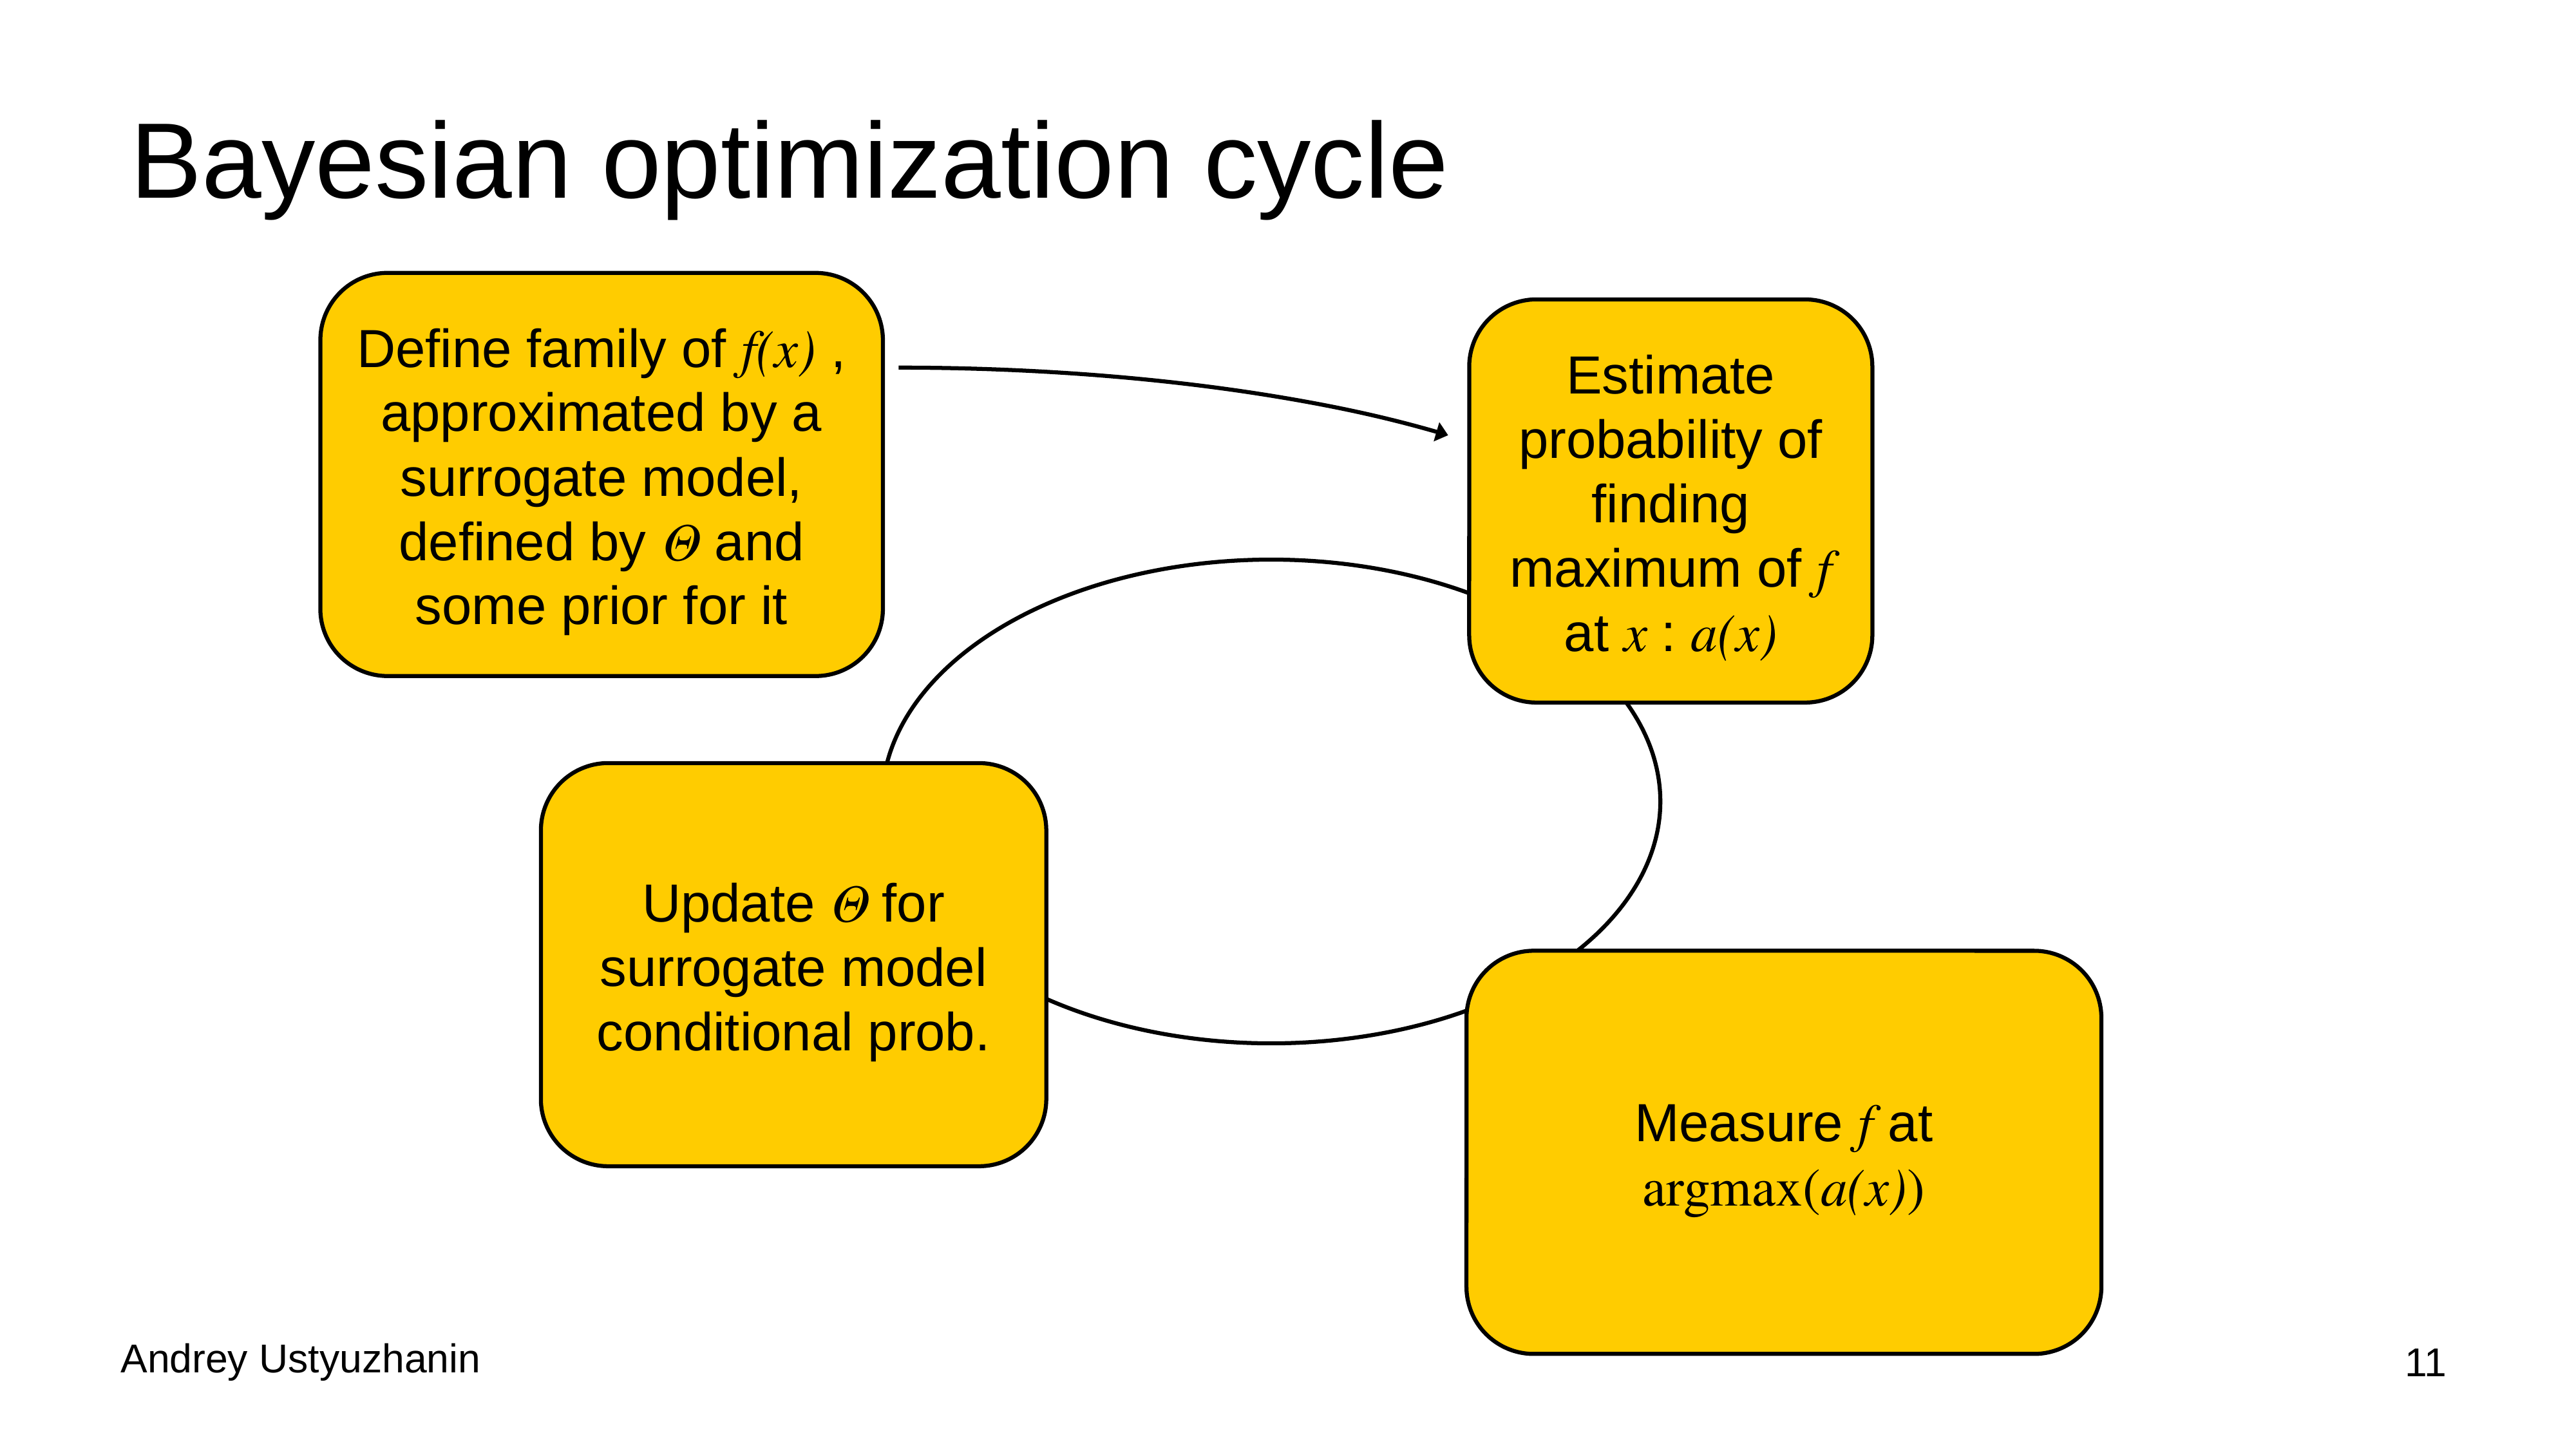

# Bayesian optimization cycle
Define family of f(x) , approximated by a surrogate model, defined by Θ and some prior for it
Estimate probability of finding maximum of f at x : a(x)

Update Θ for surrogate model conditional prob.
Measure f at argmax(a(x))
Andrey Ustyuzhanin
11